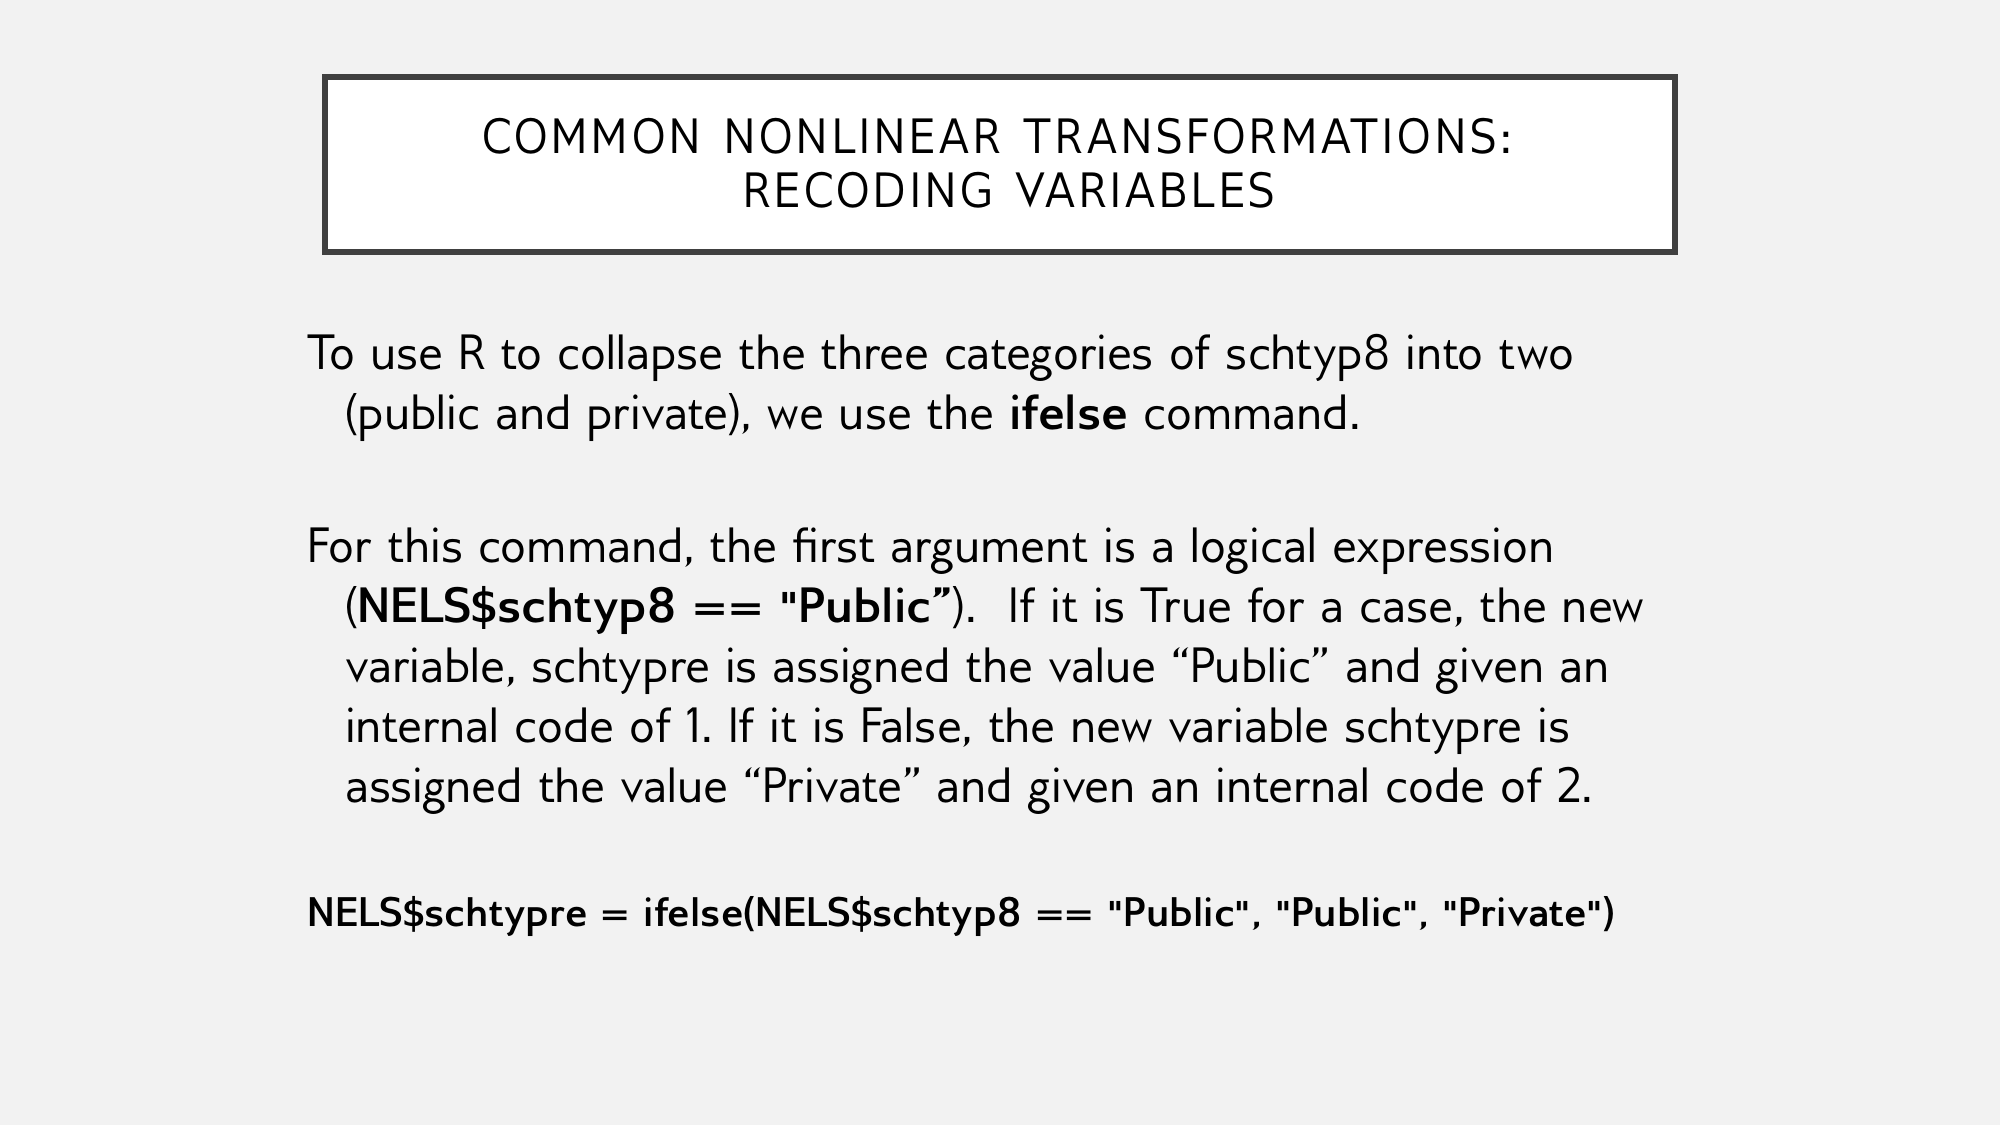

Common Nonlinear Transformations:
 Recoding Variables
To use R to collapse the three categories of schtyp8 into two (public and private), we use the ifelse command.

For this command, the first argument is a logical expression (NELS$schtyp8 == "Public”).  If it is True for a case, the new variable, schtypre is assigned the value “Public” and given an internal code of 1. If it is False, the new variable schtypre is assigned the value “Private” and given an internal code of 2.

NELS$schtypre = ifelse(NELS$schtyp8 == "Public", "Public", "Private")